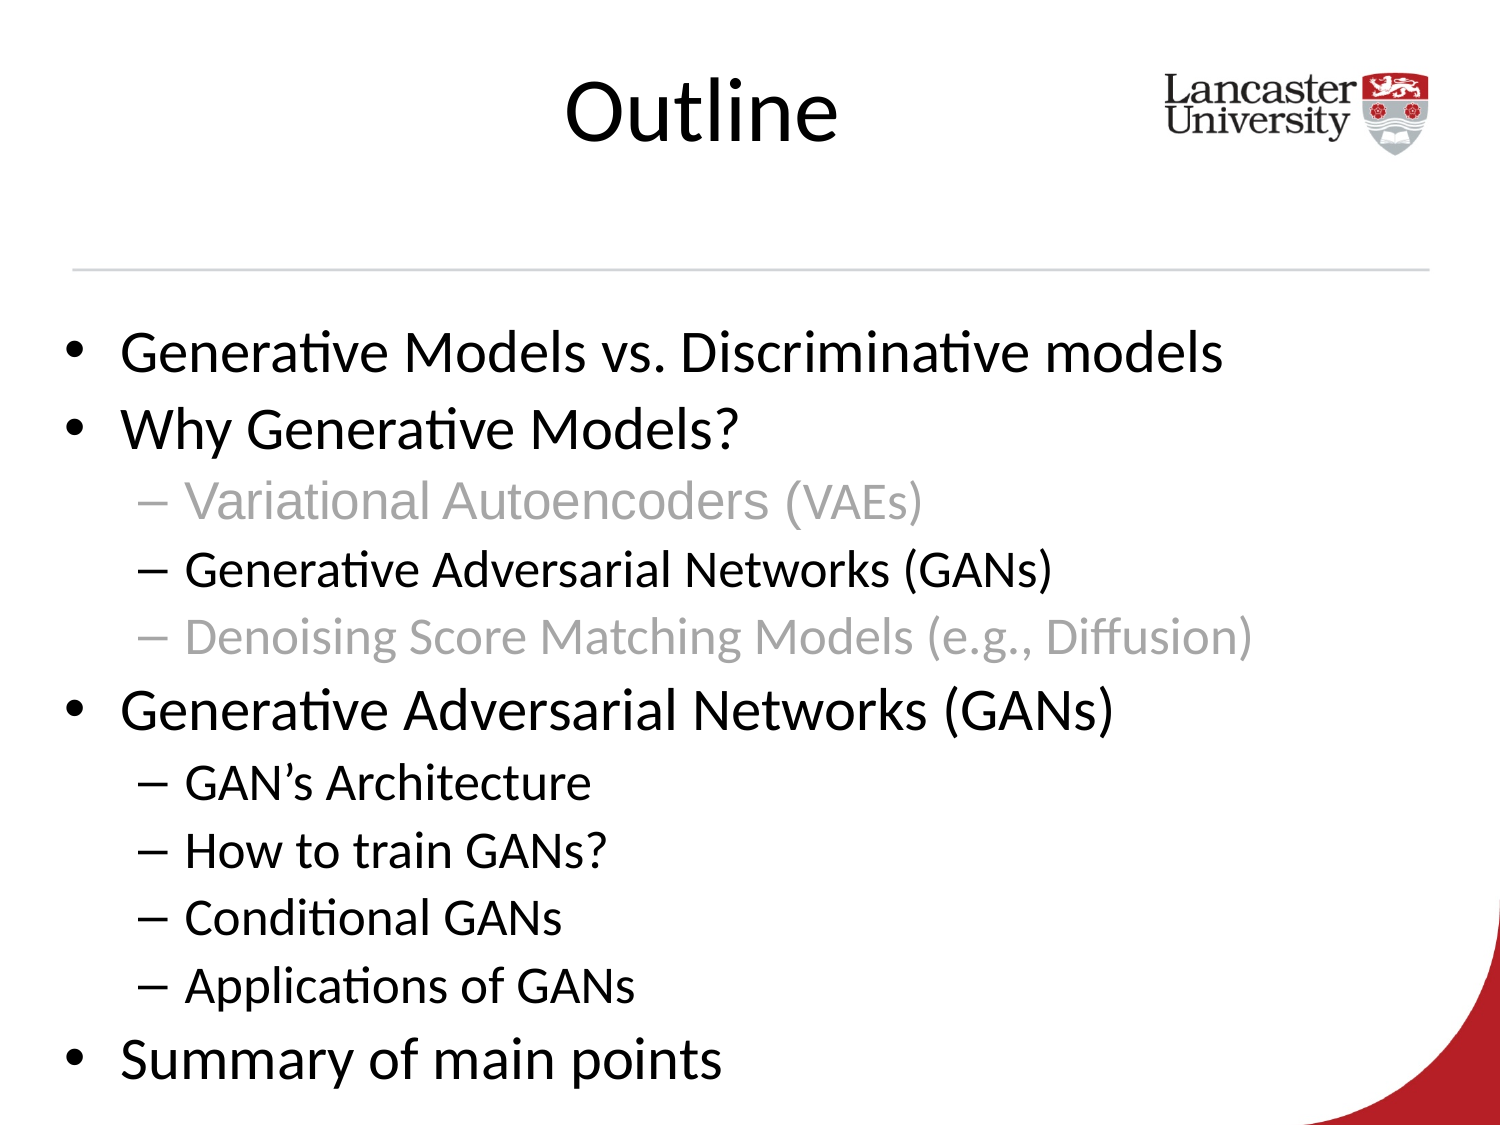

# Outline
Generative Models vs. Discriminative models
Why Generative Models?
Variational Autoencoders (VAEs)
Generative Adversarial Networks (GANs)
Denoising Score Matching Models (e.g., Diffusion)
Generative Adversarial Networks (GANs)
GAN’s Architecture
How to train GANs?
Conditional GANs
Applications of GANs
Summary of main points